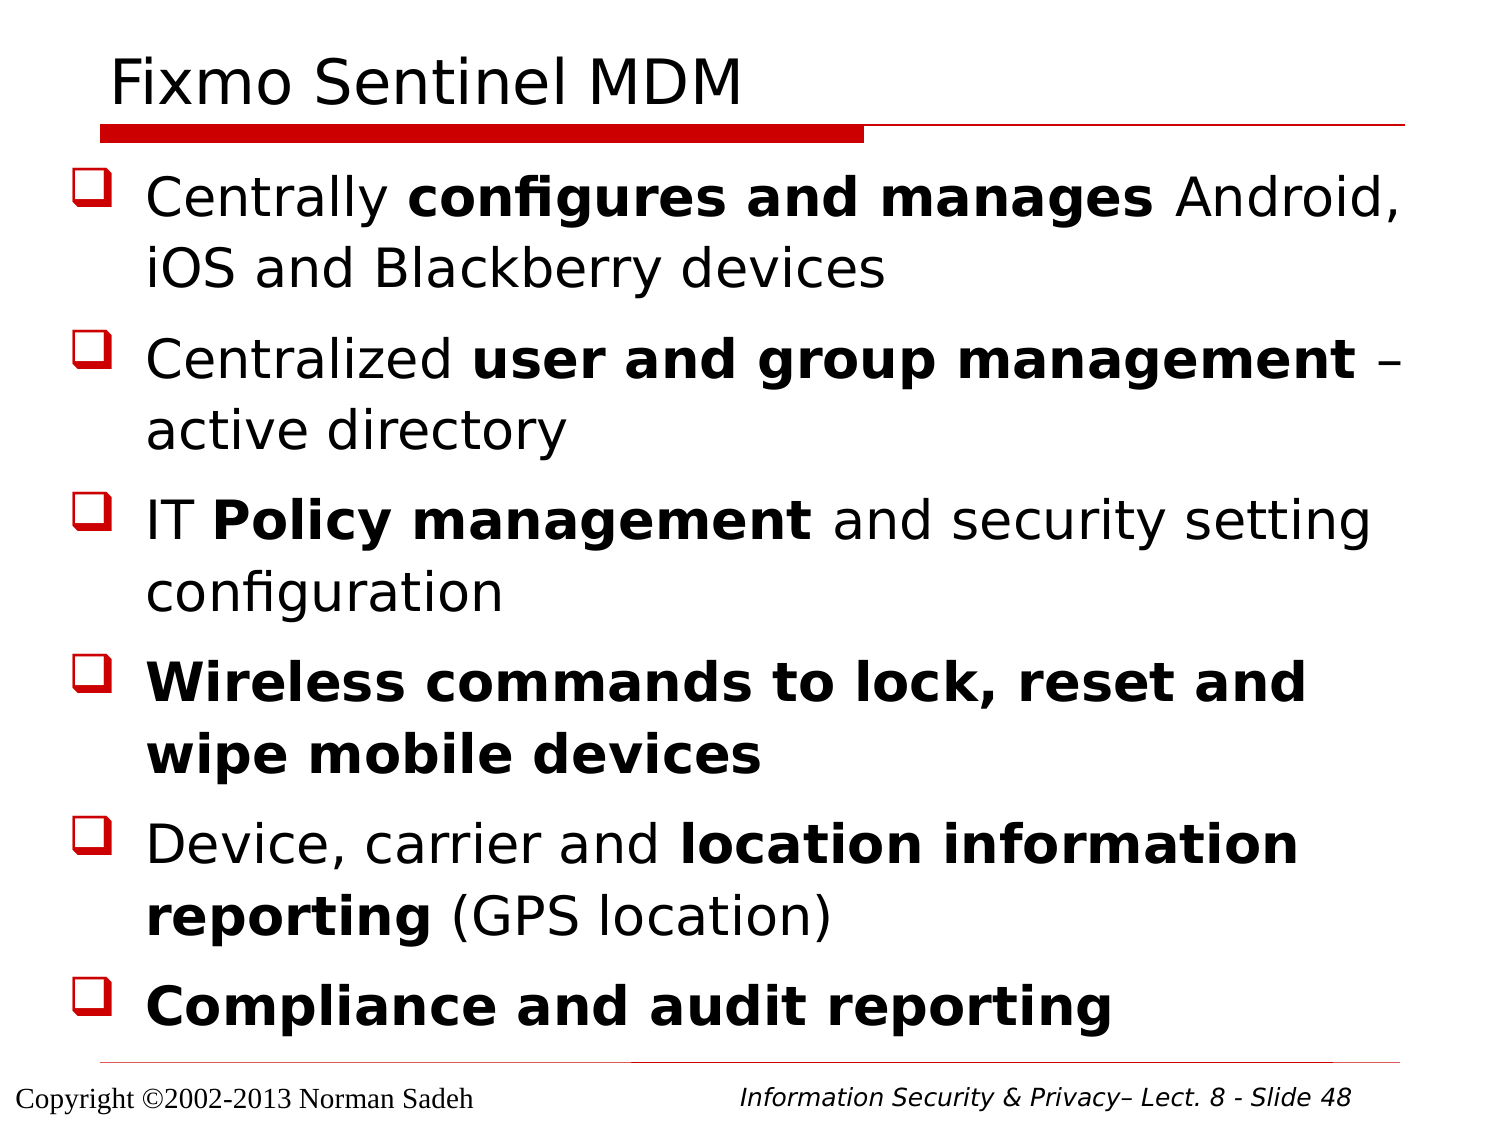

# Fixmo Sentinel MDM
Centrally configures and manages Android, iOS and Blackberry devices
Centralized user and group management – active directory
IT Policy management and security setting configuration
Wireless commands to lock, reset and wipe mobile devices
Device, carrier and location information reporting (GPS location)
Compliance and audit reporting